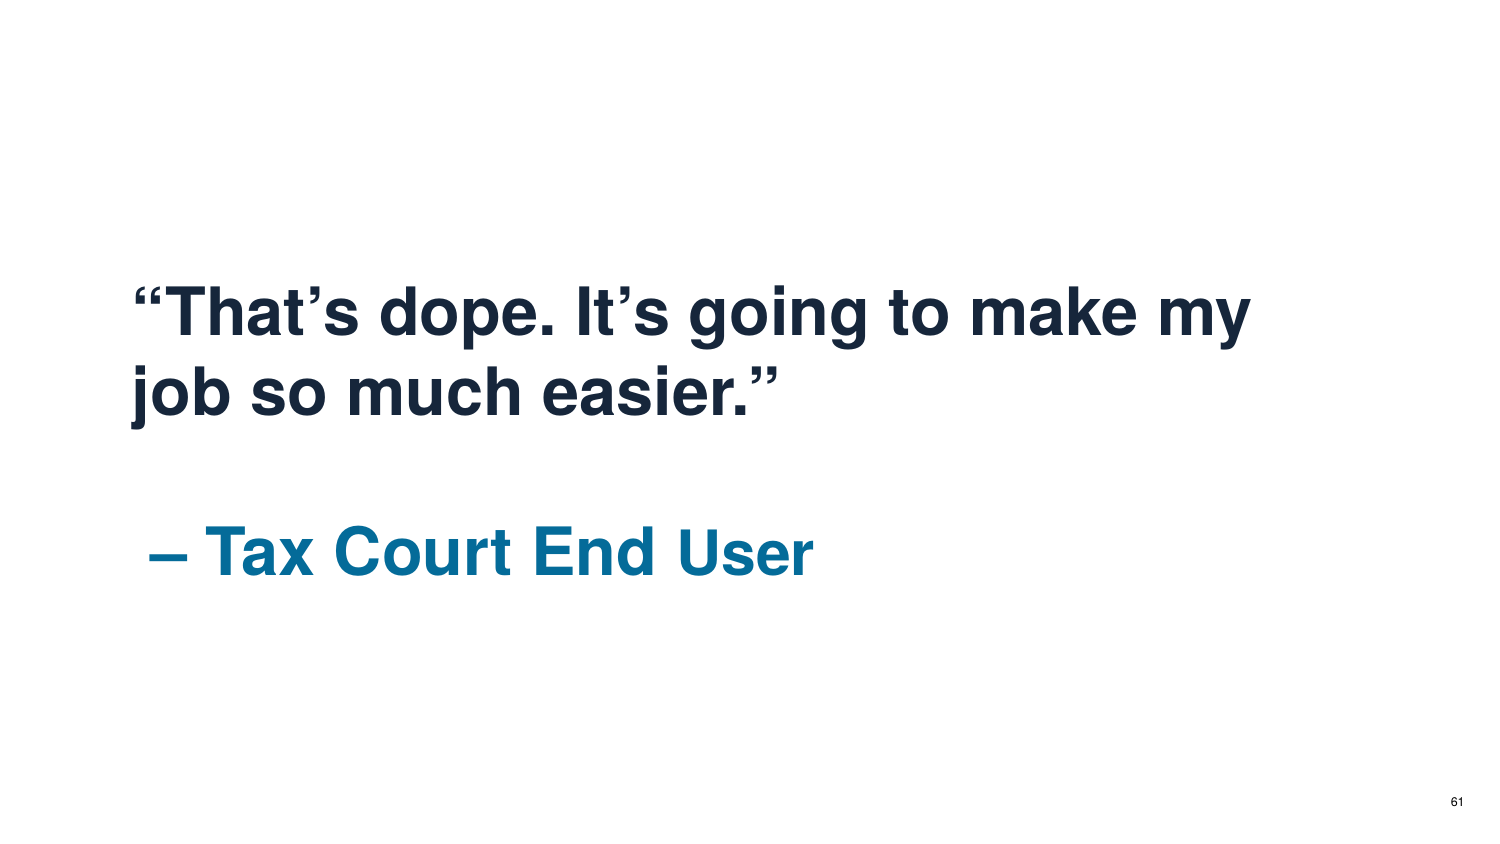

# “That’s dope. It’s going to make my job so much easier.”

 – Tax Court End User
61